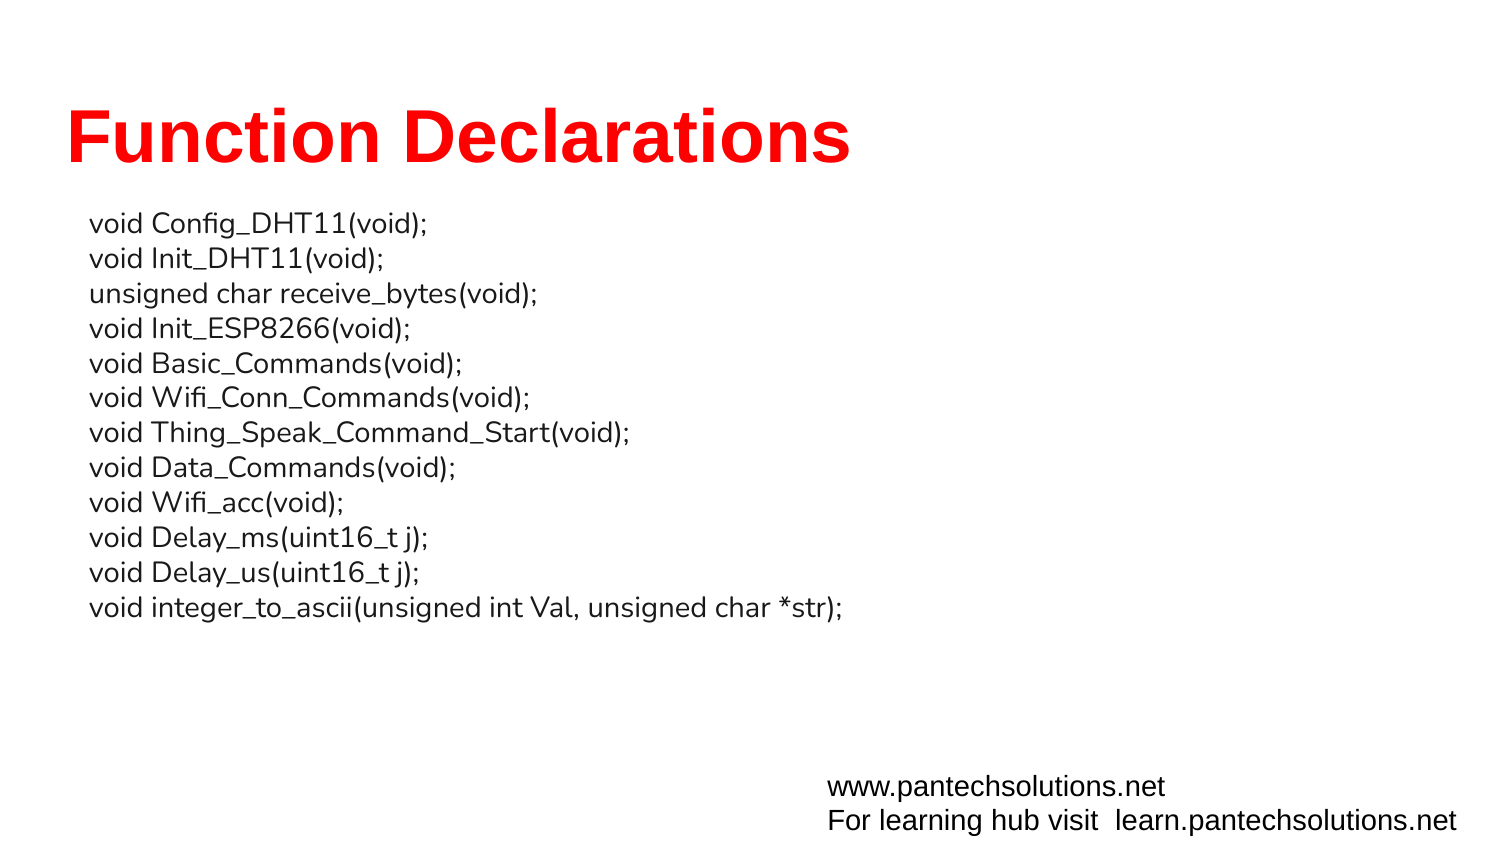

# Function Declarations
void Config_DHT11(void);
void Init_DHT11(void);
unsigned char receive_bytes(void);
void Init_ESP8266(void);
void Basic_Commands(void);
void Wifi_Conn_Commands(void);
void Thing_Speak_Command_Start(void);
void Data_Commands(void);
void Wifi_acc(void);
void Delay_ms(uint16_t j);
void Delay_us(uint16_t j);
void integer_to_ascii(unsigned int Val, unsigned char *str);

www.pantechsolutions.net
For learning hub visit  learn.pantechsolutions.net